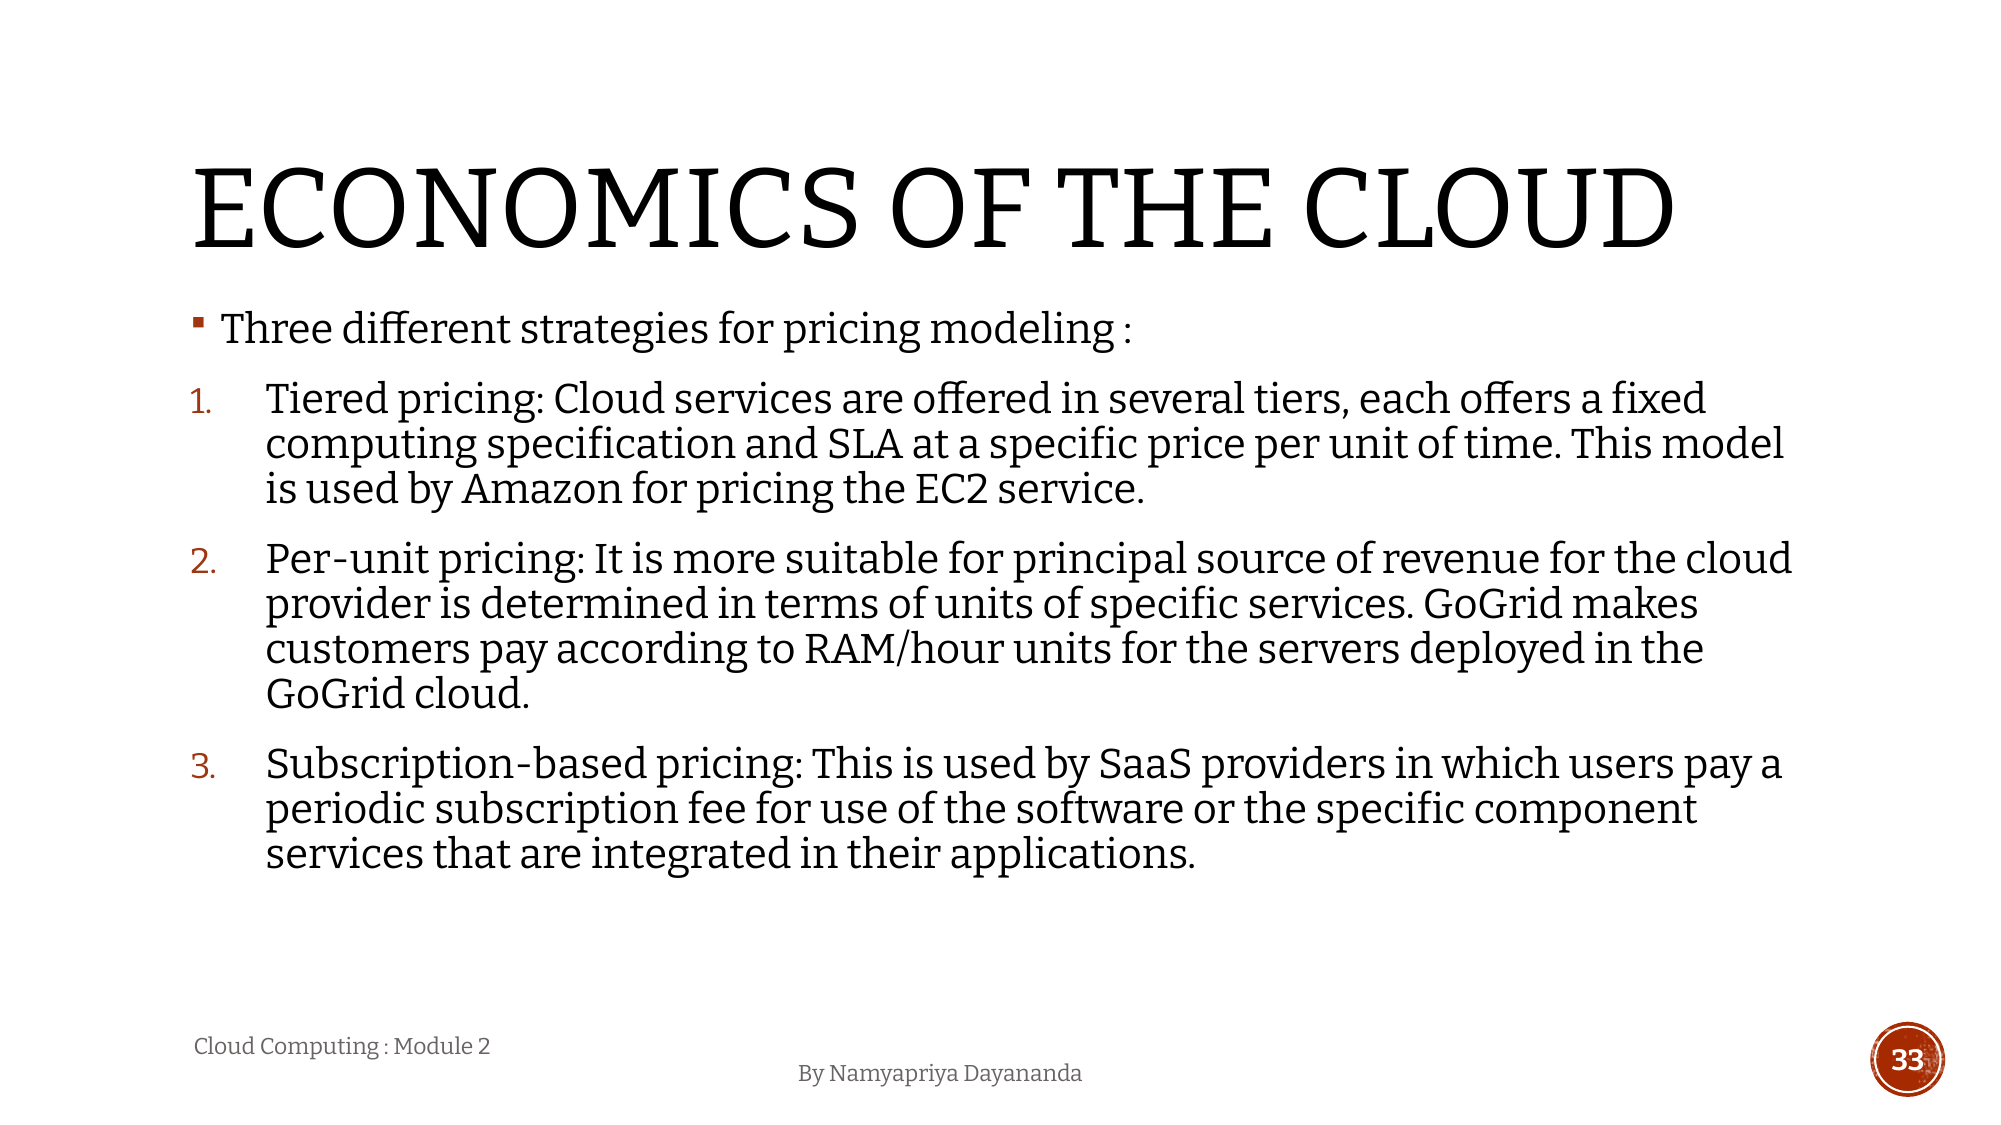

# ECONOMICS OF THE CLOUD
Three different strategies for pricing modeling :
Tiered pricing: Cloud services are offered in several tiers, each offers a fixed computing specification and SLA at a specific price per unit of time. This model is used by Amazon for pricing the EC2 service.
Per-unit pricing: It is more suitable for principal source of revenue for the cloud provider is determined in terms of units of specific services. GoGrid makes customers pay according to RAM/hour units for the servers deployed in the GoGrid cloud.
Subscription-based pricing: This is used by SaaS providers in which users pay a periodic subscription fee for use of the software or the specific component services that are integrated in their applications.
Cloud Computing : Module 2                                                  											 By Namyapriya Dayananda
33